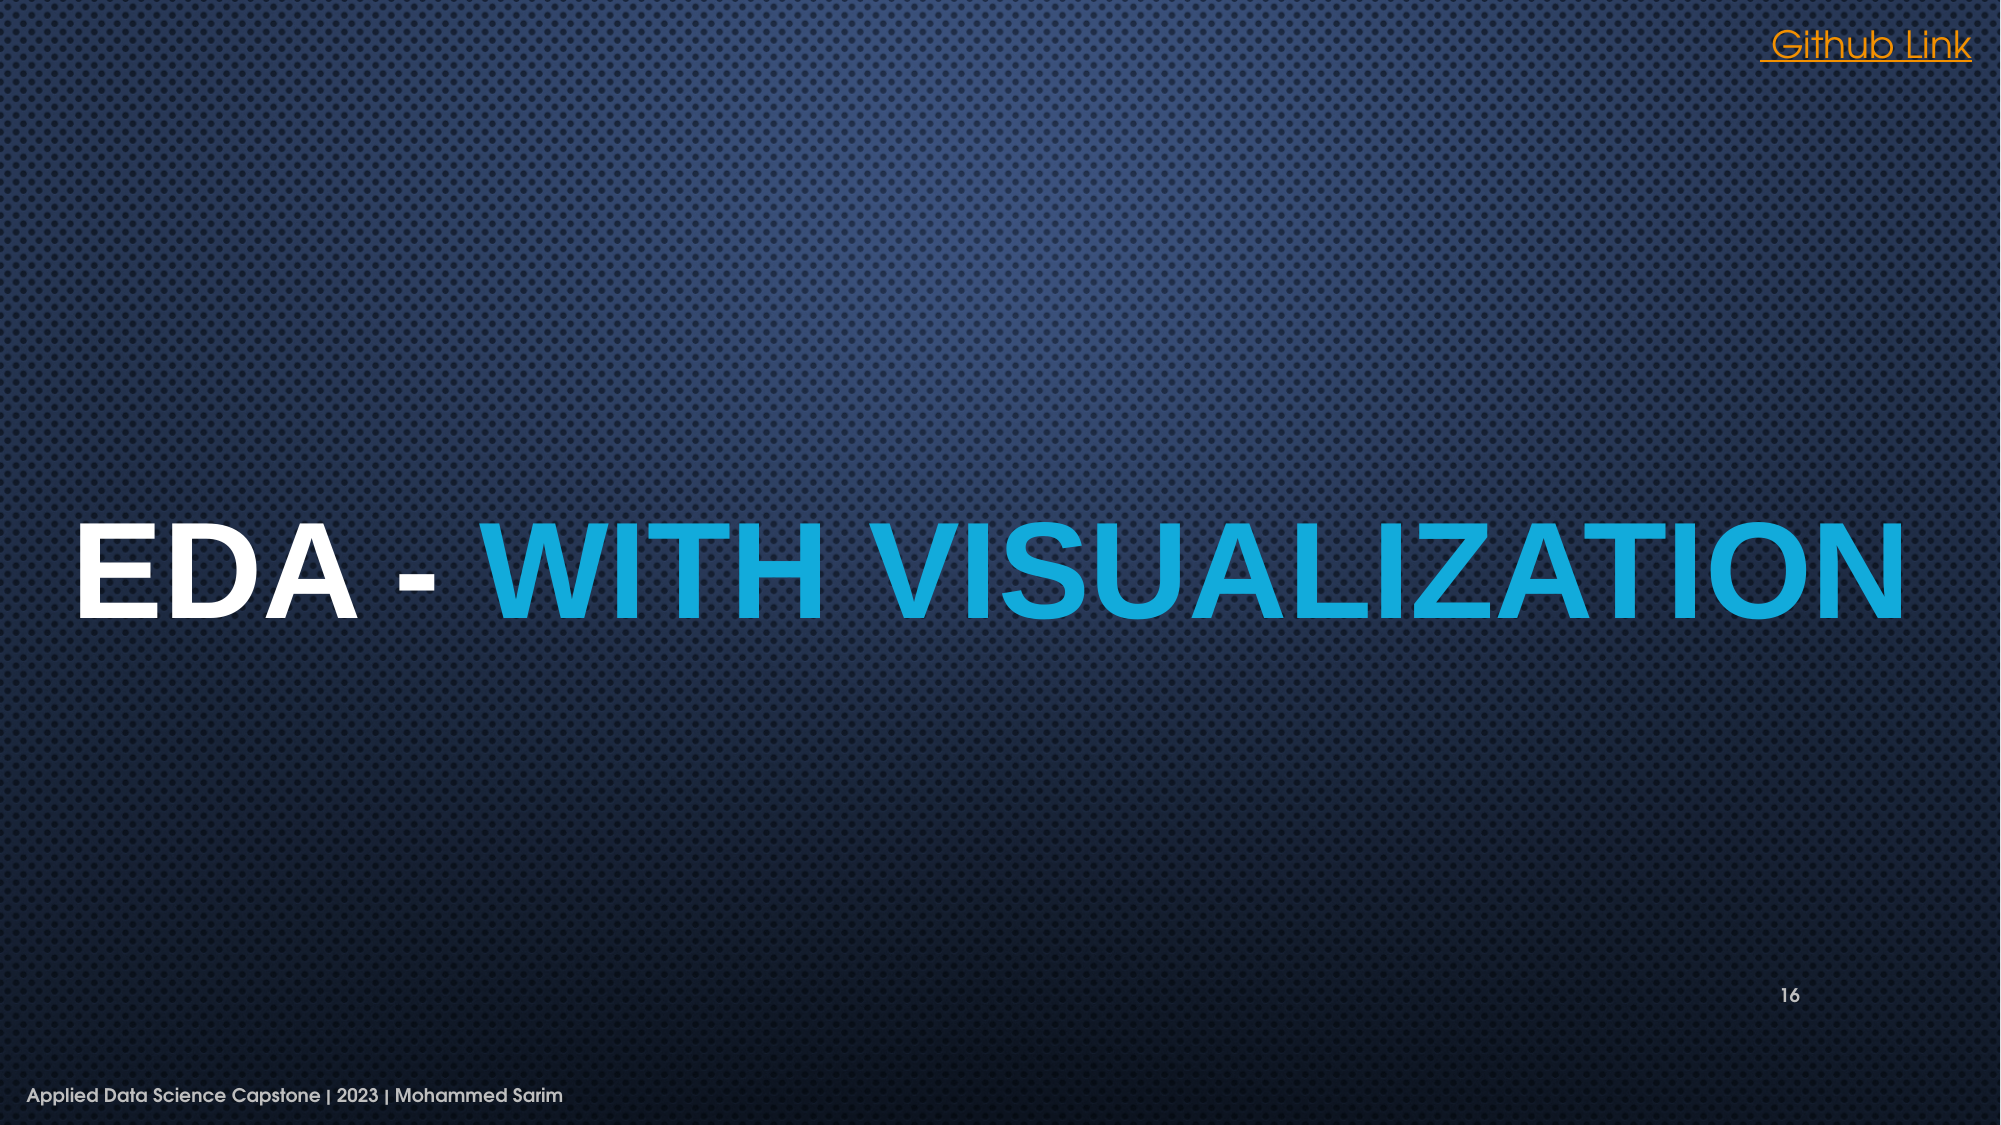

Github Link
EDA - WITH VISUALIZATION
16
Applied Data Science Capstone | 2023 | Mohammed Sarim